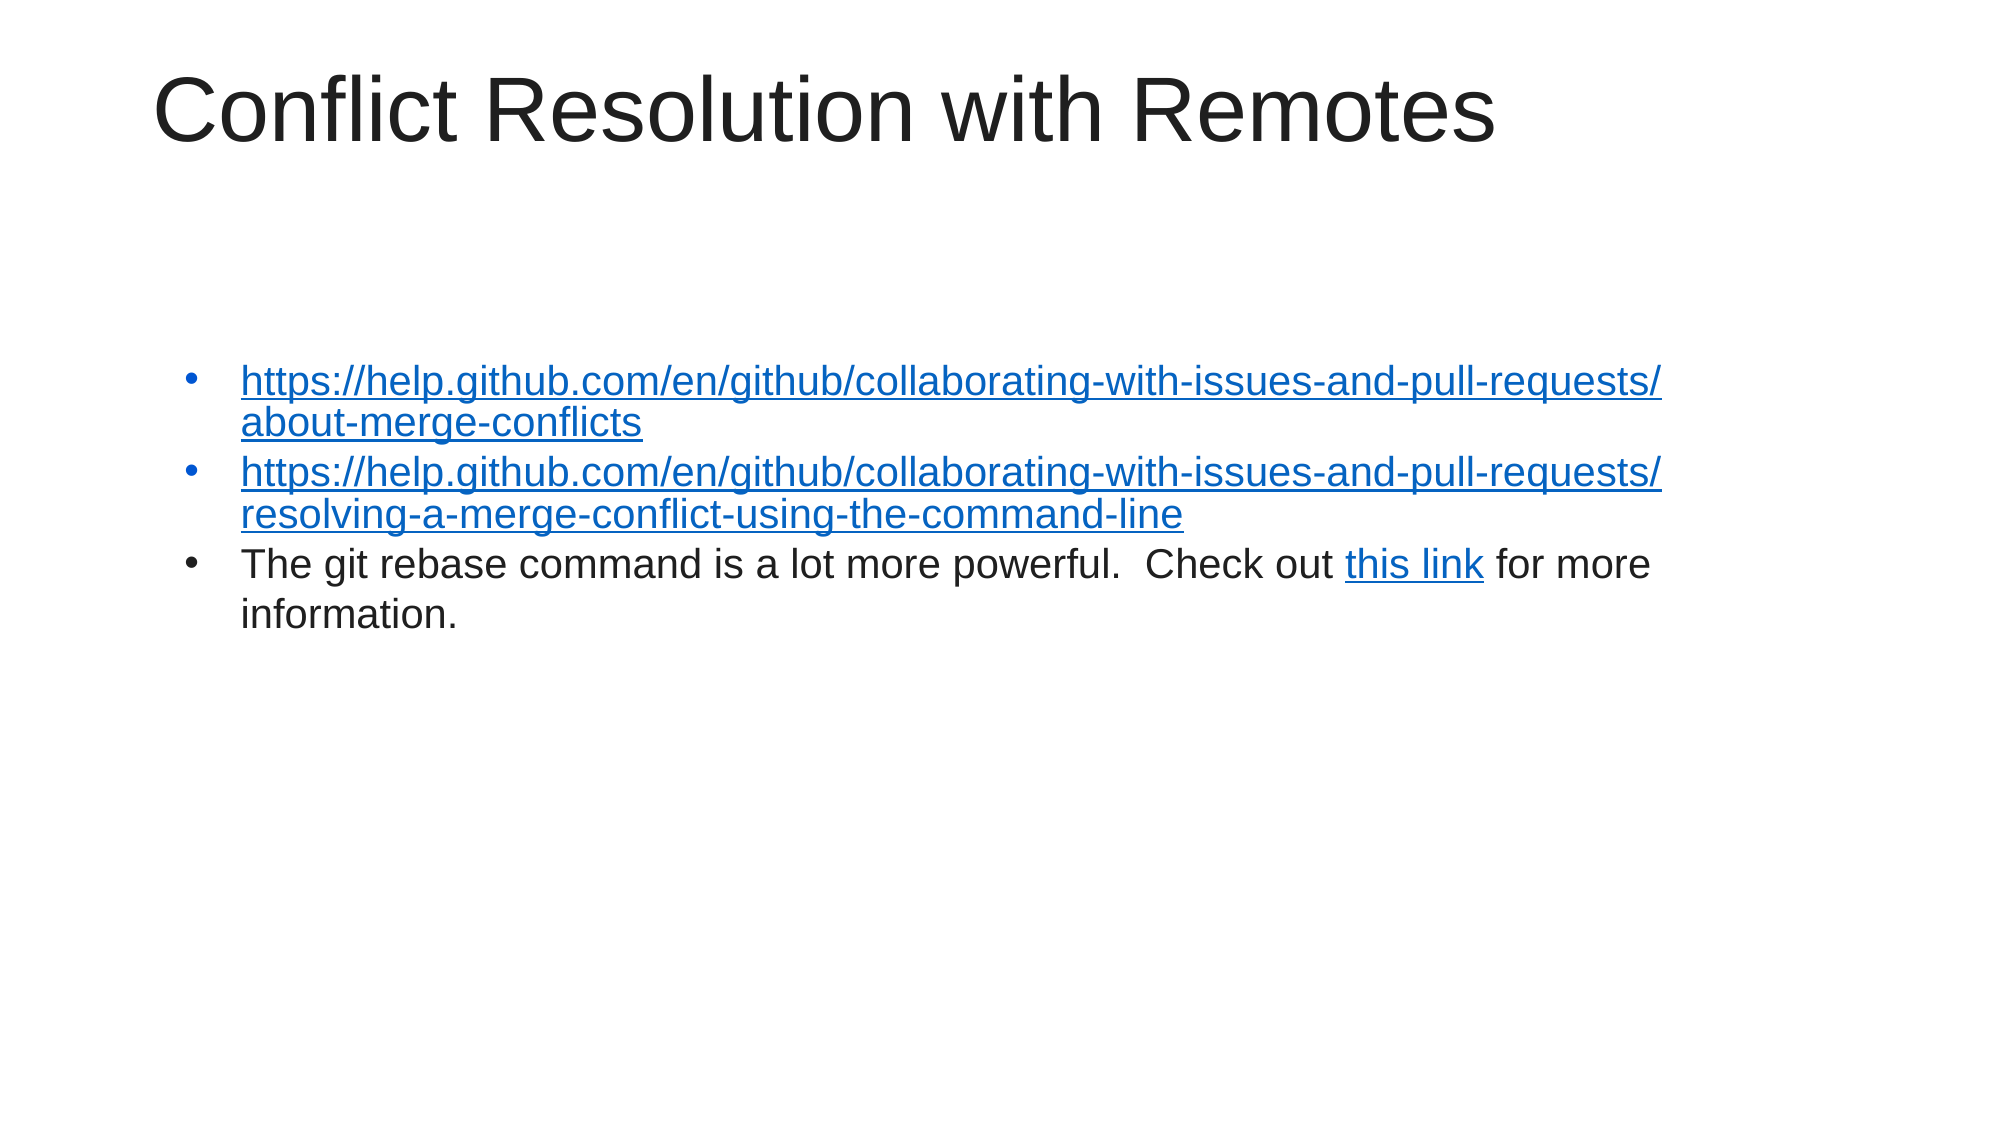

# Conflict Resolution with Remotes
https://help.github.com/en/github/collaborating-with-issues-and-pull-requests/about-merge-conflicts
https://help.github.com/en/github/collaborating-with-issues-and-pull-requests/resolving-a-merge-conflict-using-the-command-line
The git rebase command is a lot more powerful.  Check out this link for more information.